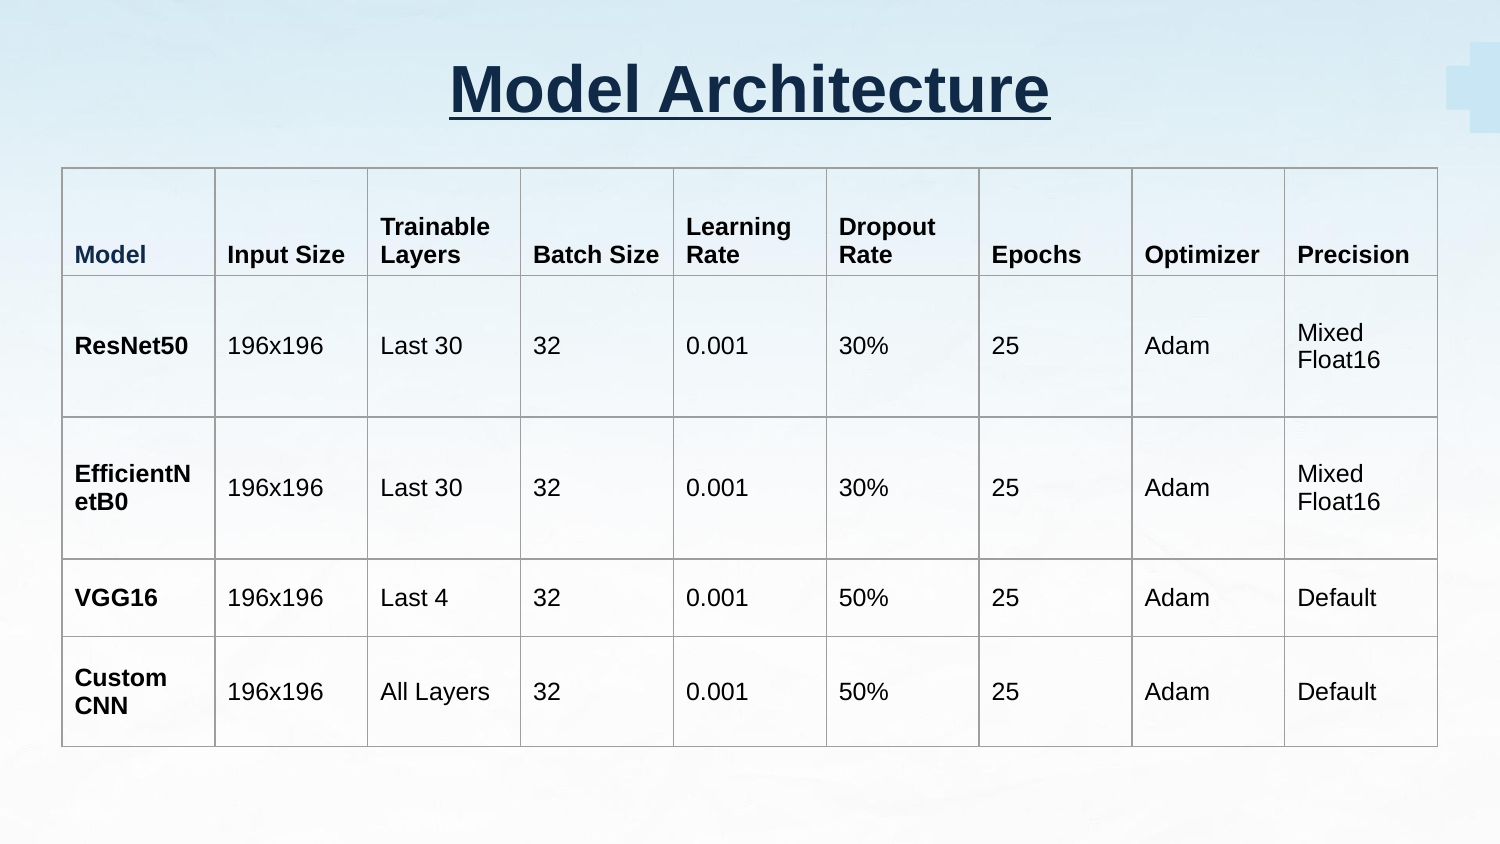

# Model Architecture
| Model | Input Size | Trainable Layers | Batch Size | Learning Rate | Dropout Rate | Epochs | Optimizer | Precision |
| --- | --- | --- | --- | --- | --- | --- | --- | --- |
| ResNet50 | 196x196 | Last 30 | 32 | 0.001 | 30% | 25 | Adam | Mixed Float16 |
| EfficientNetB0 | 196x196 | Last 30 | 32 | 0.001 | 30% | 25 | Adam | Mixed Float16 |
| VGG16 | 196x196 | Last 4 | 32 | 0.001 | 50% | 25 | Adam | Default |
| Custom CNN | 196x196 | All Layers | 32 | 0.001 | 50% | 25 | Adam | Default |